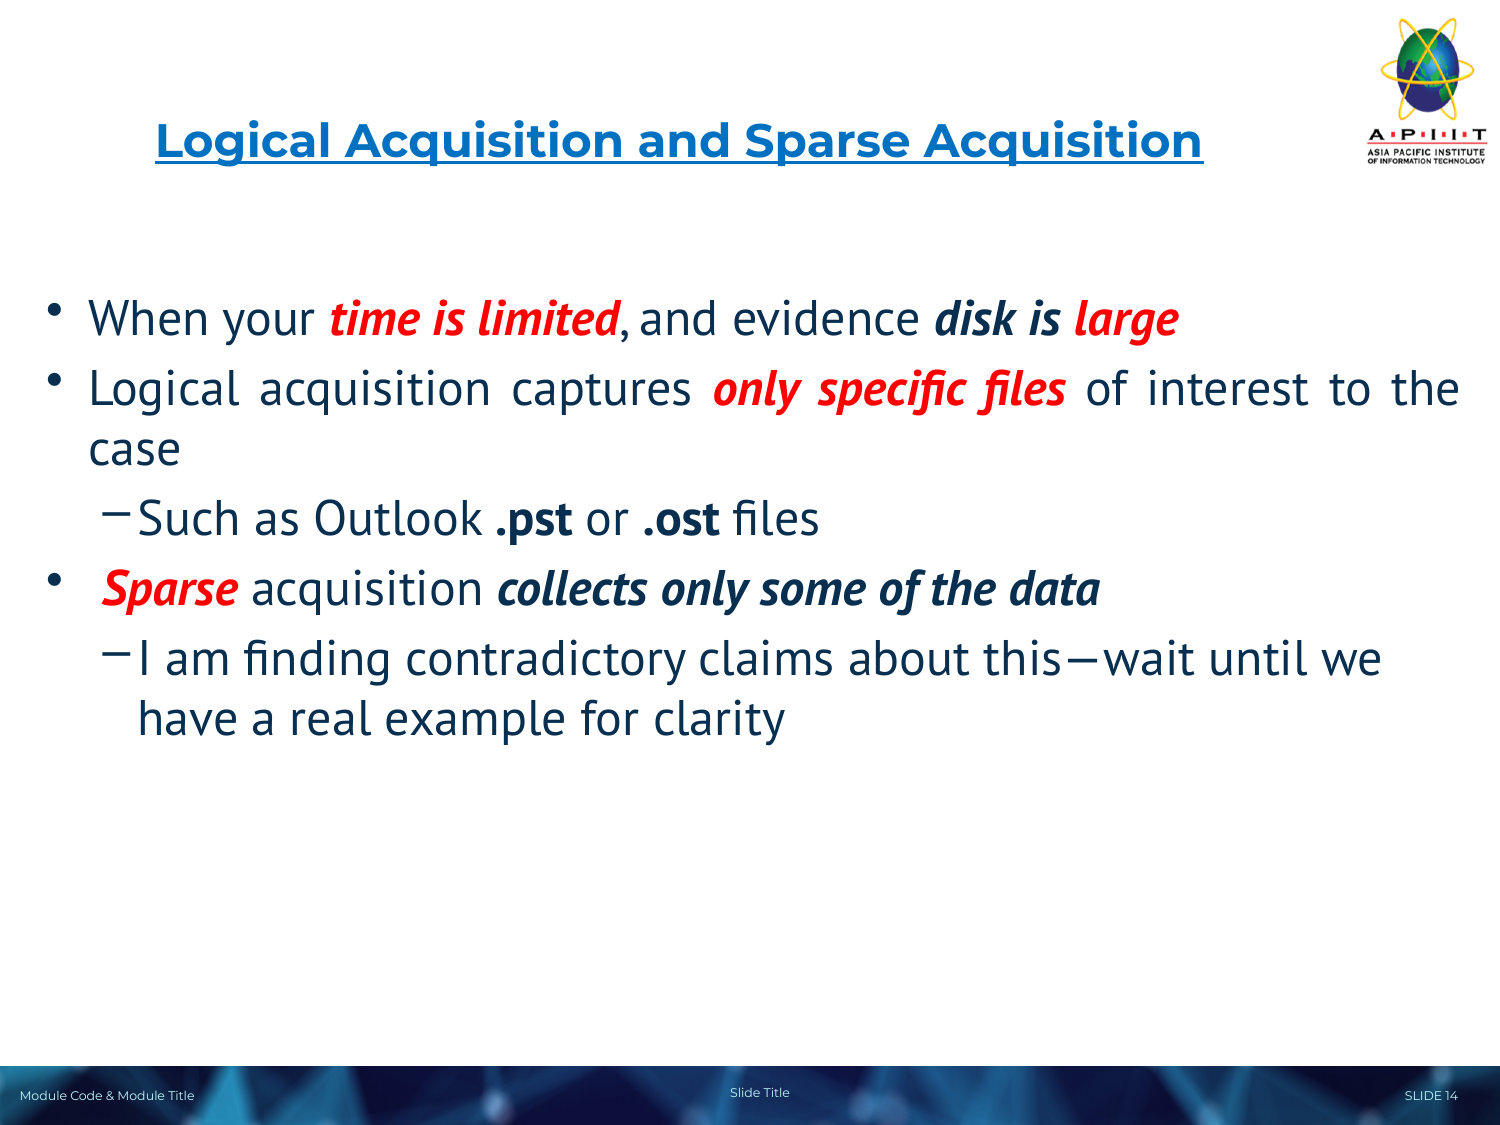

# Logical Acquisition and Sparse Acquisition
When your time is limited, and evidence disk is large
Logical acquisition captures only specific files of interest to the case
Such as Outlook .pst or .ost files
 Sparse acquisition collects only some of the data
I am finding contradictory claims about this—wait until we have a real example for clarity